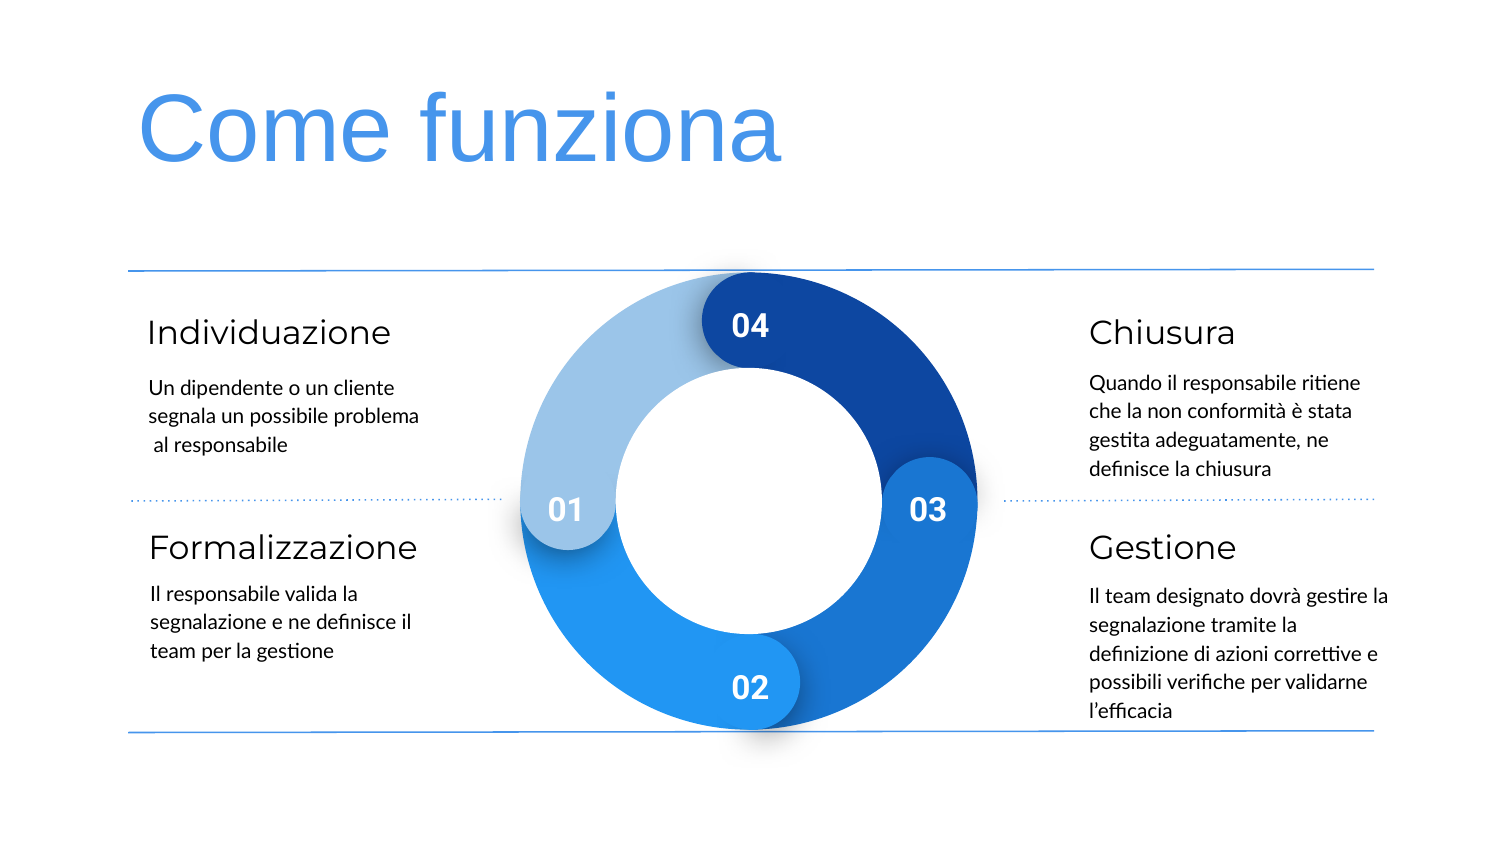

Come funziona

04
Individuazione
Chiusura
Quando il responsabile ritiene che la non conformità è stata gestita adeguatamente, ne definisce la chiusura

Un dipendente o un cliente segnala un possibile problema      al responsabile

01
03
Formalizzazione
Gestione
Il responsabile valida la segnalazione e ne definisce il
team per la gestione

Il team designato dovrà gestire la segnalazione tramite la definizione di azioni correttive e possibili verifiche per validarne l’efficacia

02